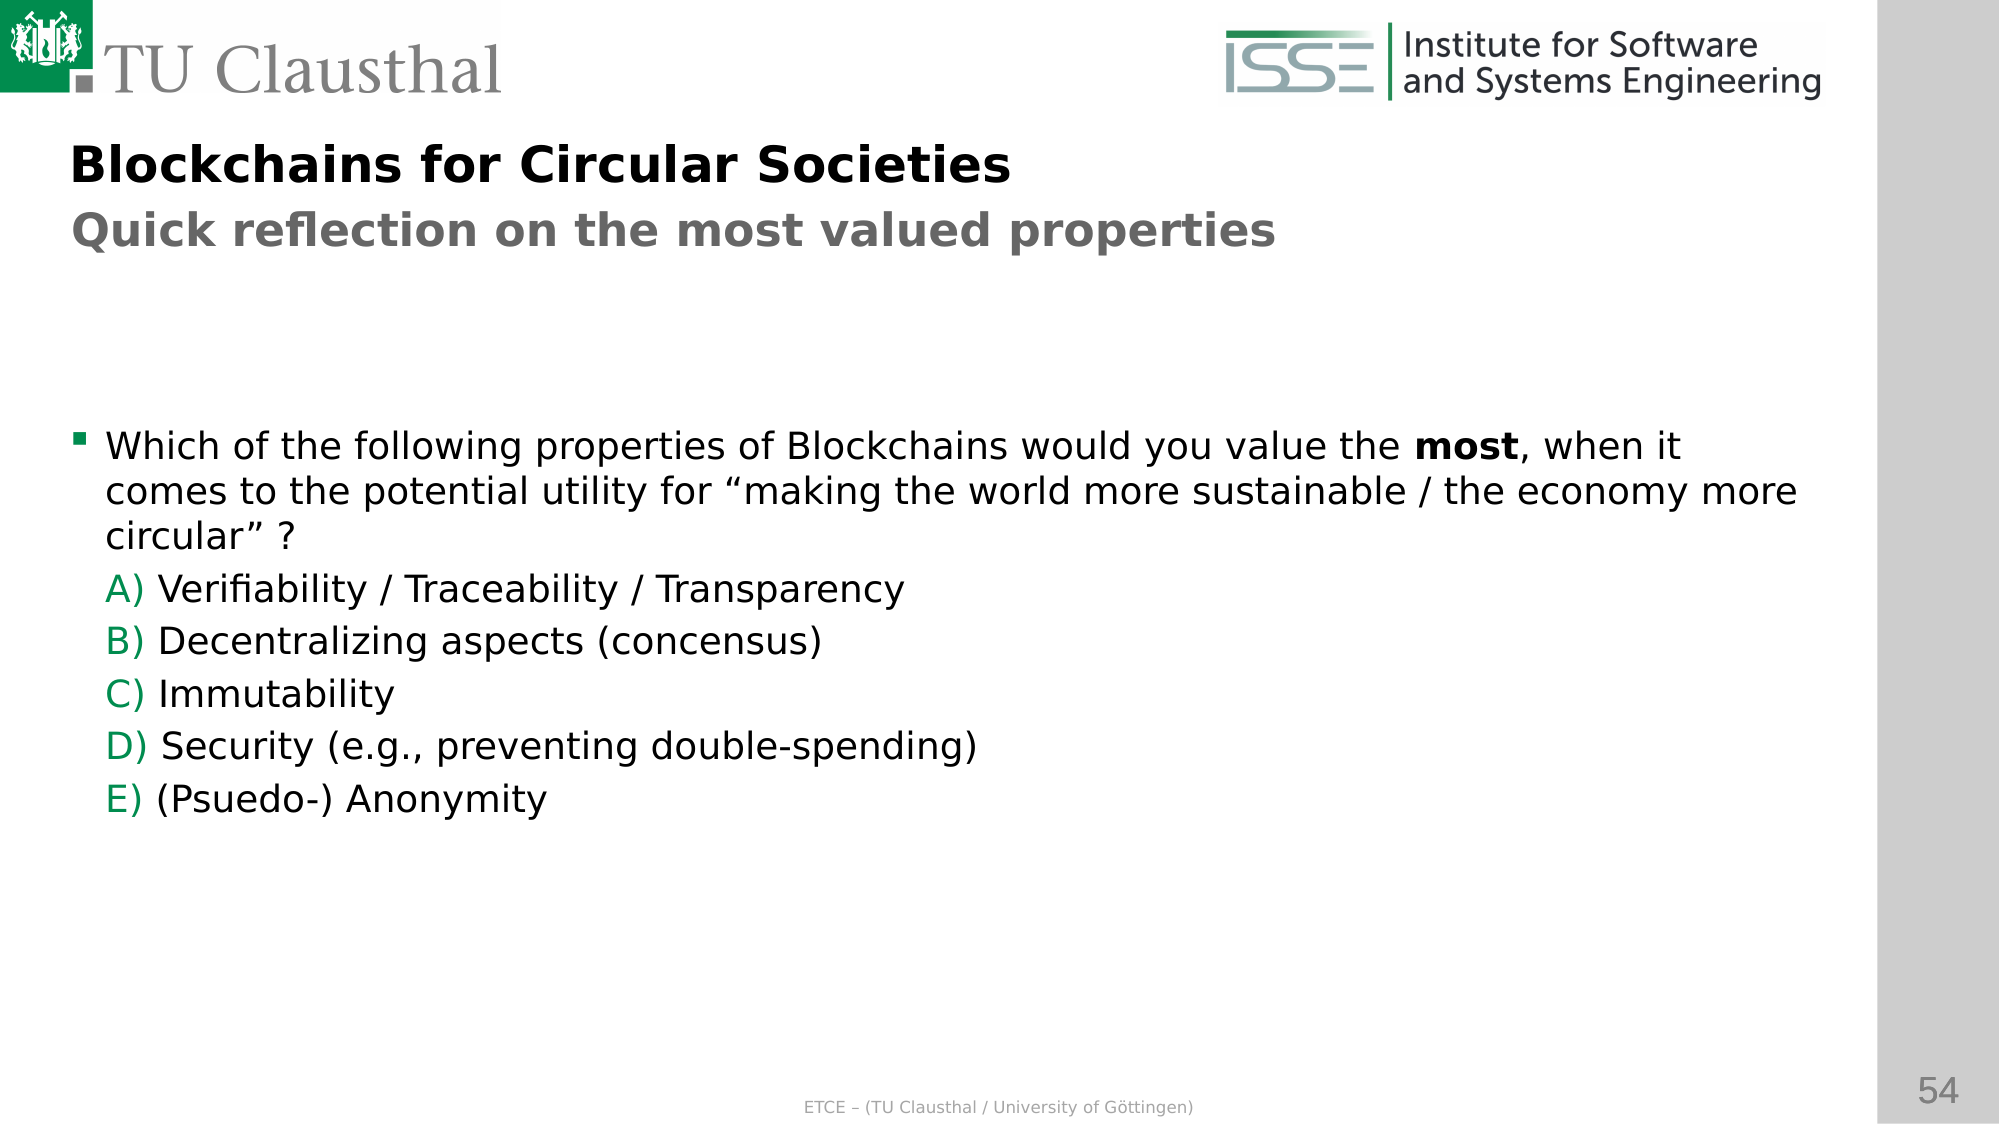

Blockchains for Circular Societies
Quick reflection on the most valued properties
Which of the following properties of Blockchains would you value the most, when it comes to the potential utility for “making the world more sustainable / the economy more circular” ?
 Verifiability / Traceability / Transparency
 Decentralizing aspects (concensus)
 Immutability
 Security (e.g., preventing double-spending)
 (Psuedo-) Anonymity